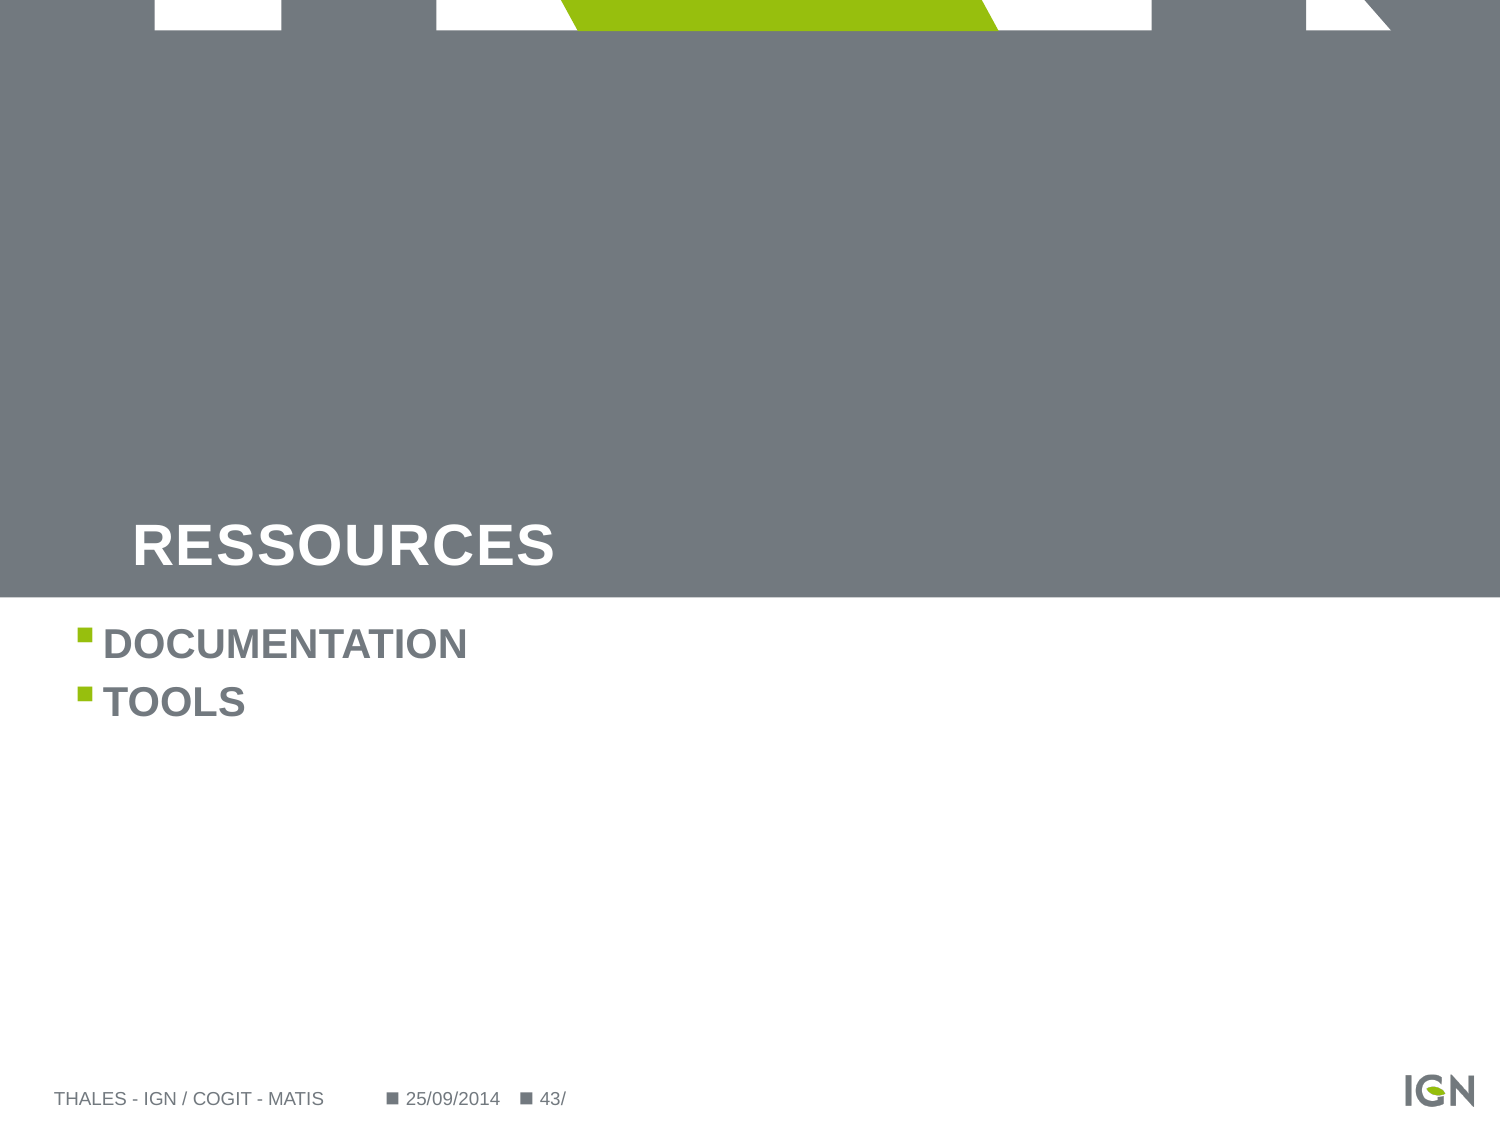

# ressources
Documentation
tools
Thales - IGN / COGIT - MATIS
25/09/2014
43/